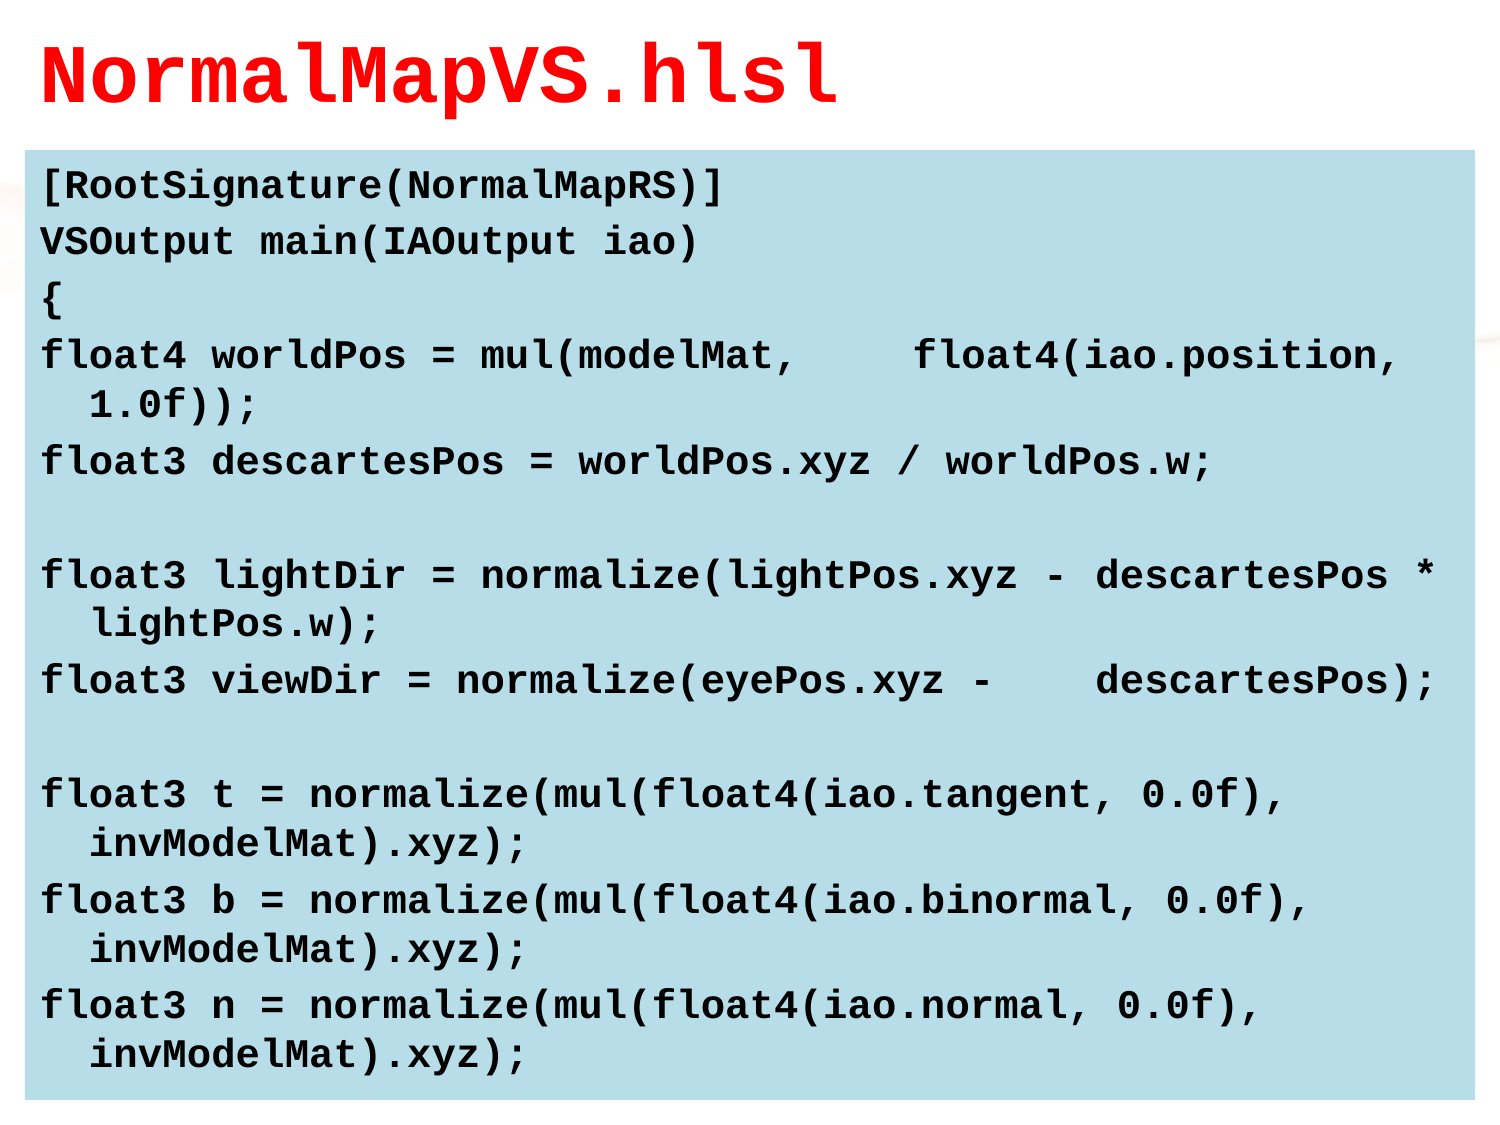

# NormalMapVS.hlsl
[RootSignature(NormalMapRS)]
VSOutput main(IAOutput iao)
{
float4 worldPos = mul(modelMat, 								float4(iao.position, 1.0f));
float3 descartesPos = worldPos.xyz / worldPos.w;

float3 lightDir = normalize(lightPos.xyz - 						descartesPos * lightPos.w);
float3 viewDir = normalize(eyePos.xyz - 						descartesPos);

float3 t = normalize(mul(float4(iao.tangent, 0.0f), invModelMat).xyz);
float3 b = normalize(mul(float4(iao.binormal, 0.0f), invModelMat).xyz);
float3 n = normalize(mul(float4(iao.normal, 0.0f), invModelMat).xyz);